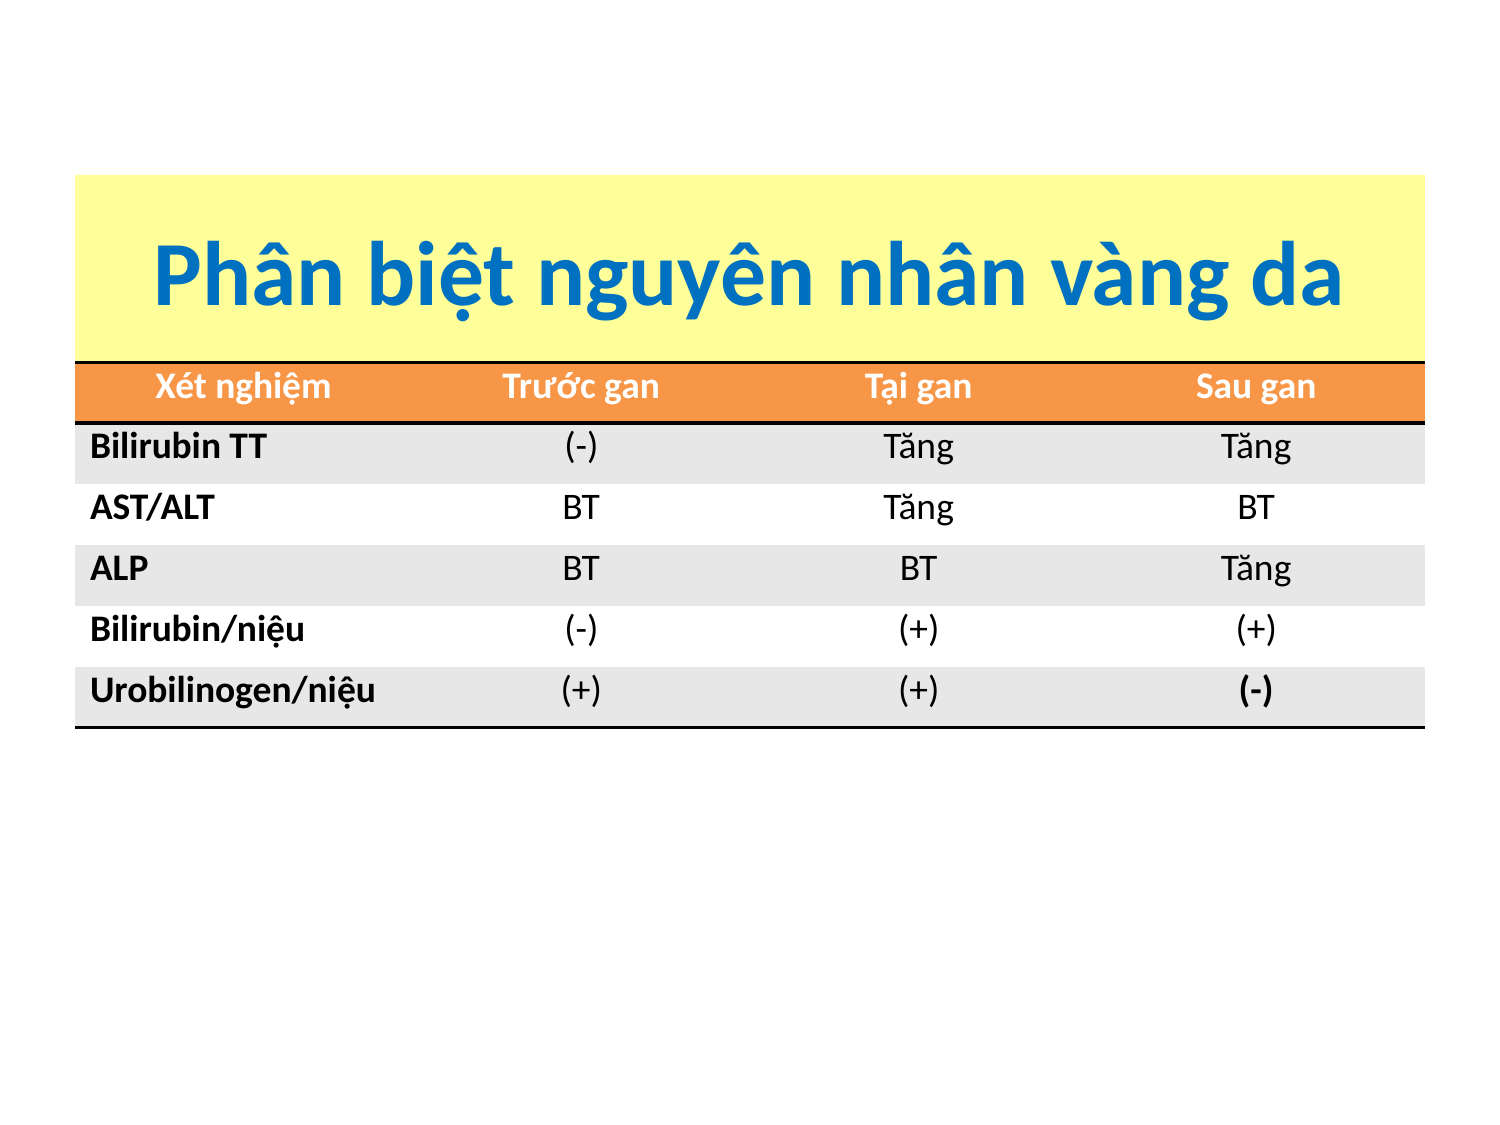

# Phân biệt nguyên nhân vàng da
| Xét nghiệm | Trước gan | Tại gan | Sau gan |
| --- | --- | --- | --- |
| Bilirubin TT | (-) | Tăng | Tăng |
| AST/ALT | BT | Tăng | BT |
| ALP | BT | BT | Tăng |
| Bilirubin/niệu | (-) | (+) | (+) |
| Urobilinogen/niệu | (+) | (+) | (-) |